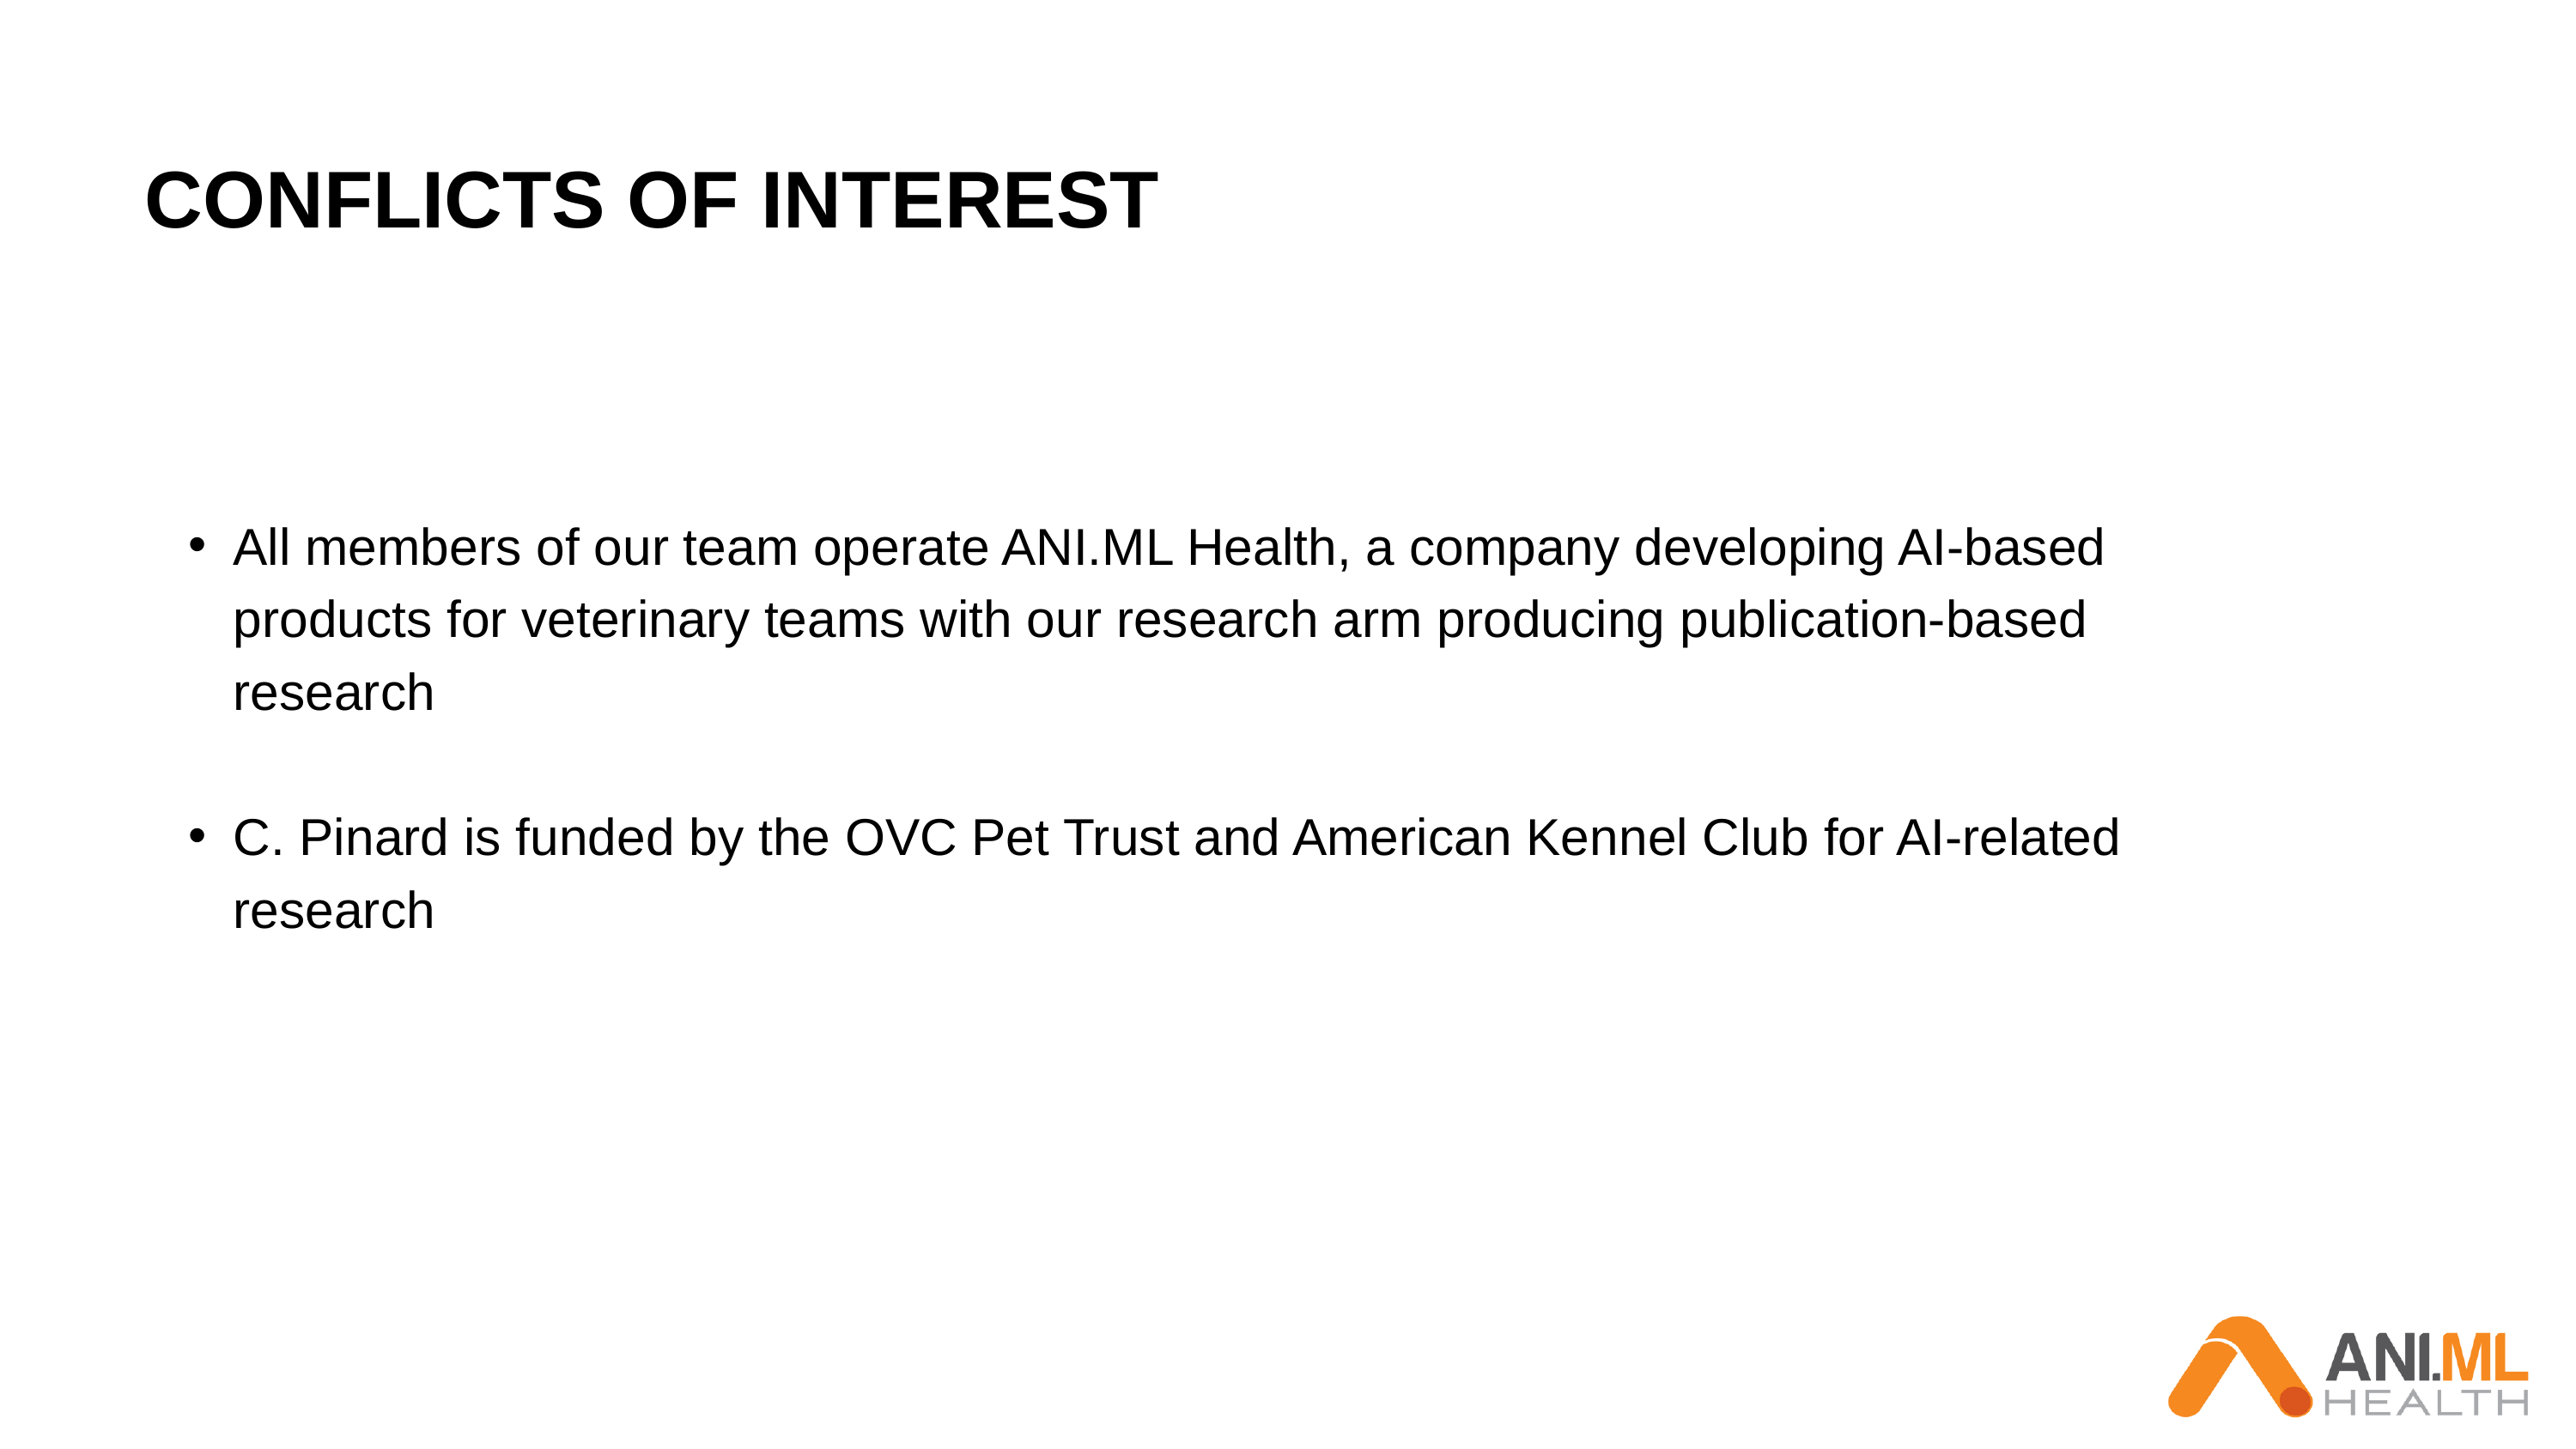

CONFLICTS OF INTEREST
All members of our team operate ANI.ML Health, a company developing AI-based products for veterinary teams with our research arm producing publication-based research

C. Pinard is funded by the OVC Pet Trust and American Kennel Club for AI-related research